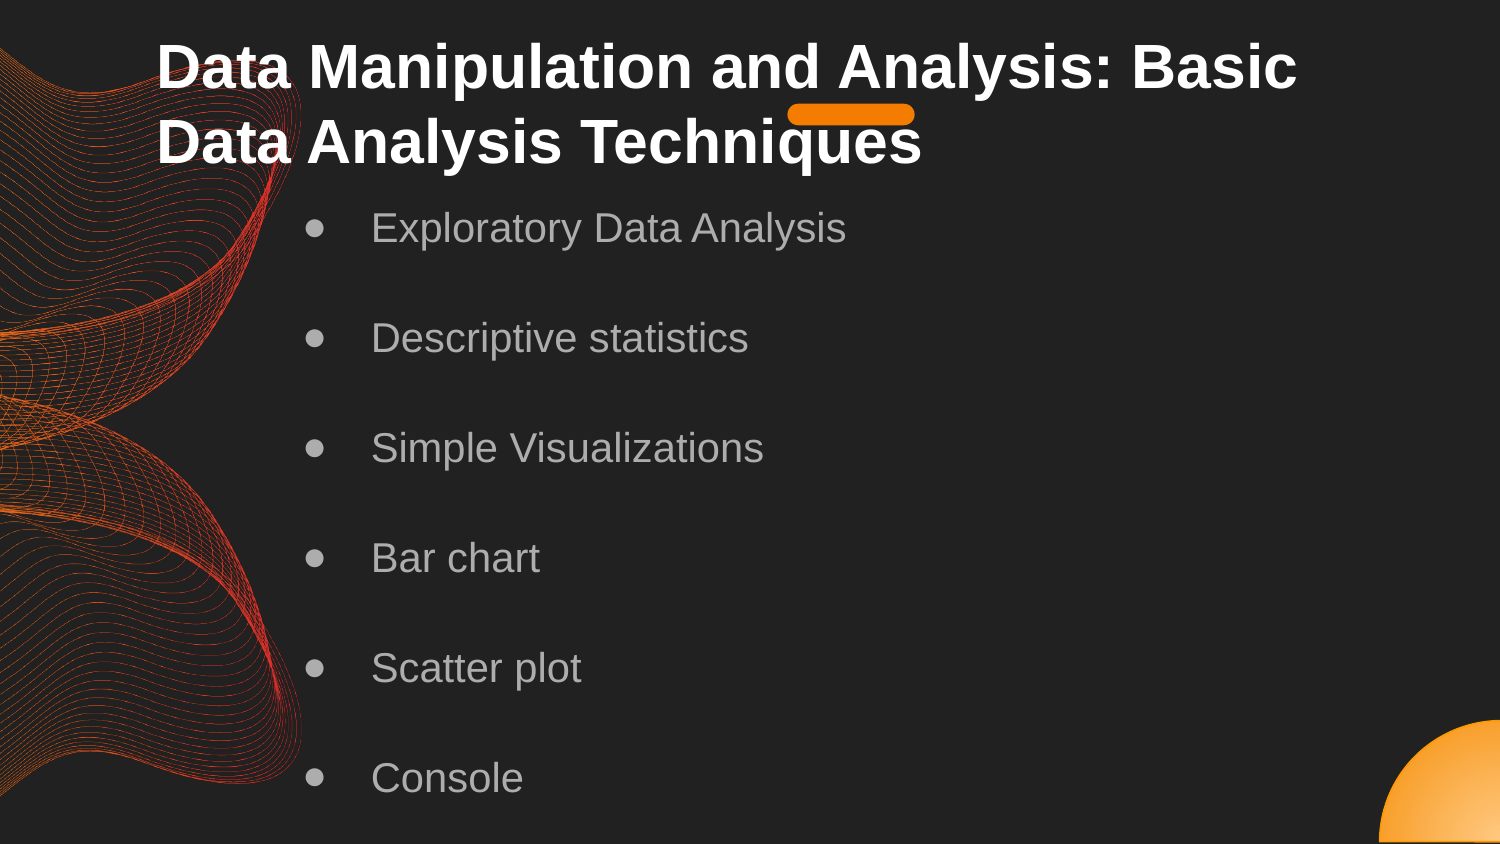

# Data Manipulation and Analysis: Basic Data Analysis Techniques
Exploratory Data Analysis

Descriptive statistics

Simple Visualizations

Bar chart

Scatter plot

Console